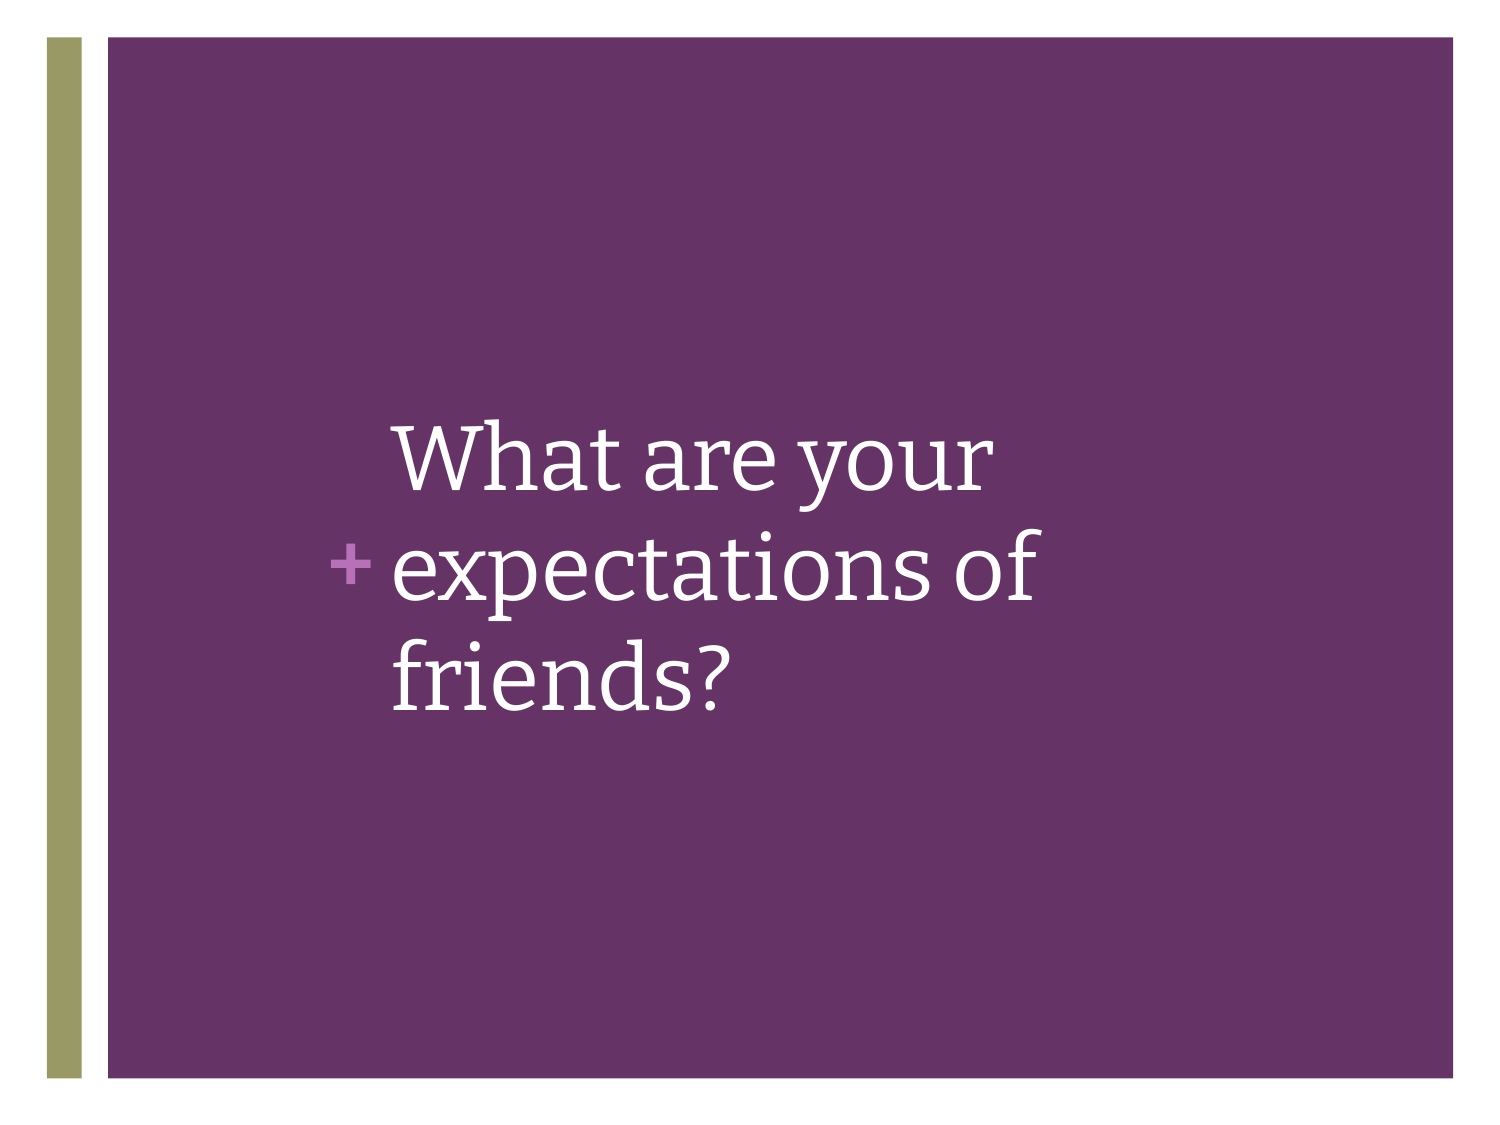

# What are your expectations of friends?